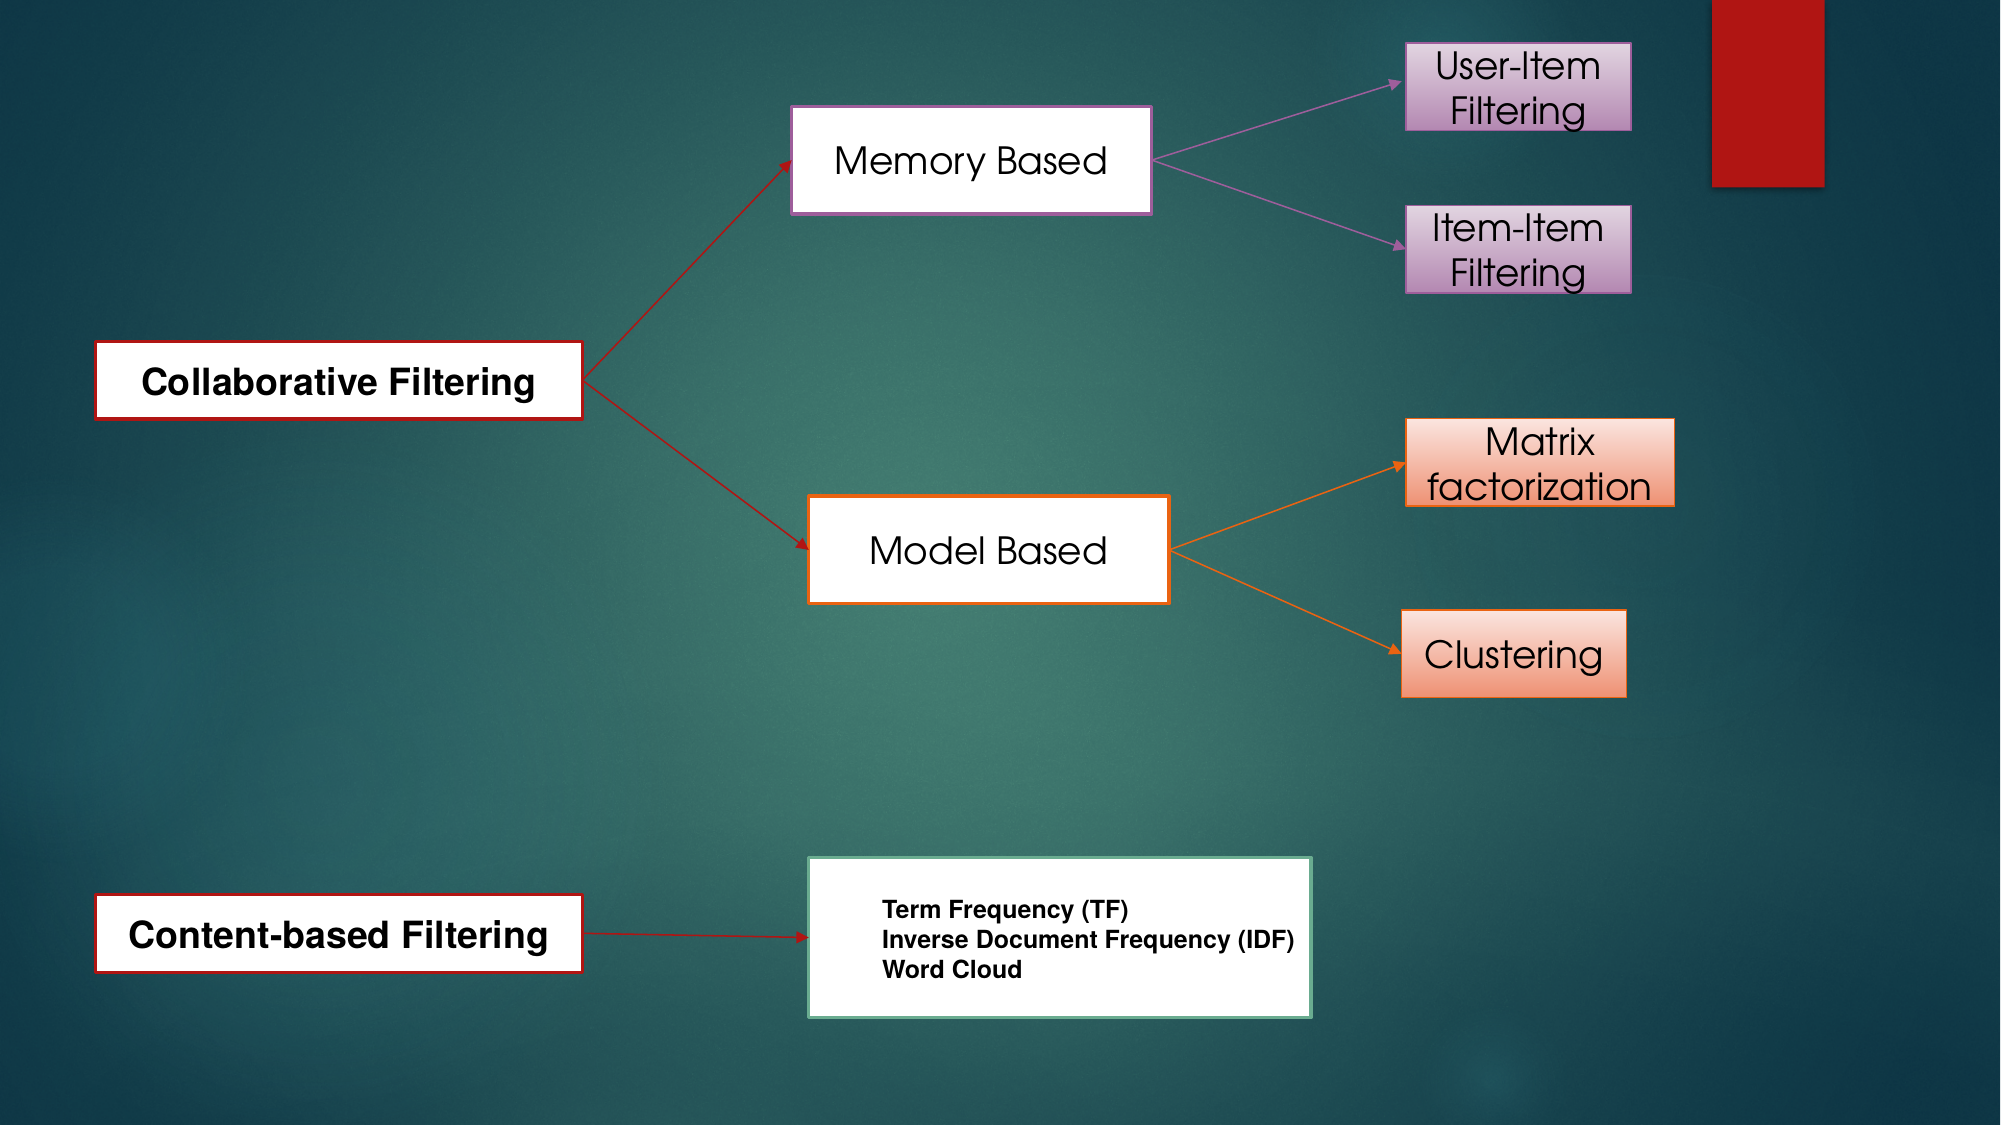

User-Item
Filtering
Memory Based
Item-Item
Filtering
Collaborative Filtering
Matrix factorization
Model Based
Clustering

Term Frequency (TF)
Inverse Document Frequency (IDF)
Word Cloud
Content-based Filtering